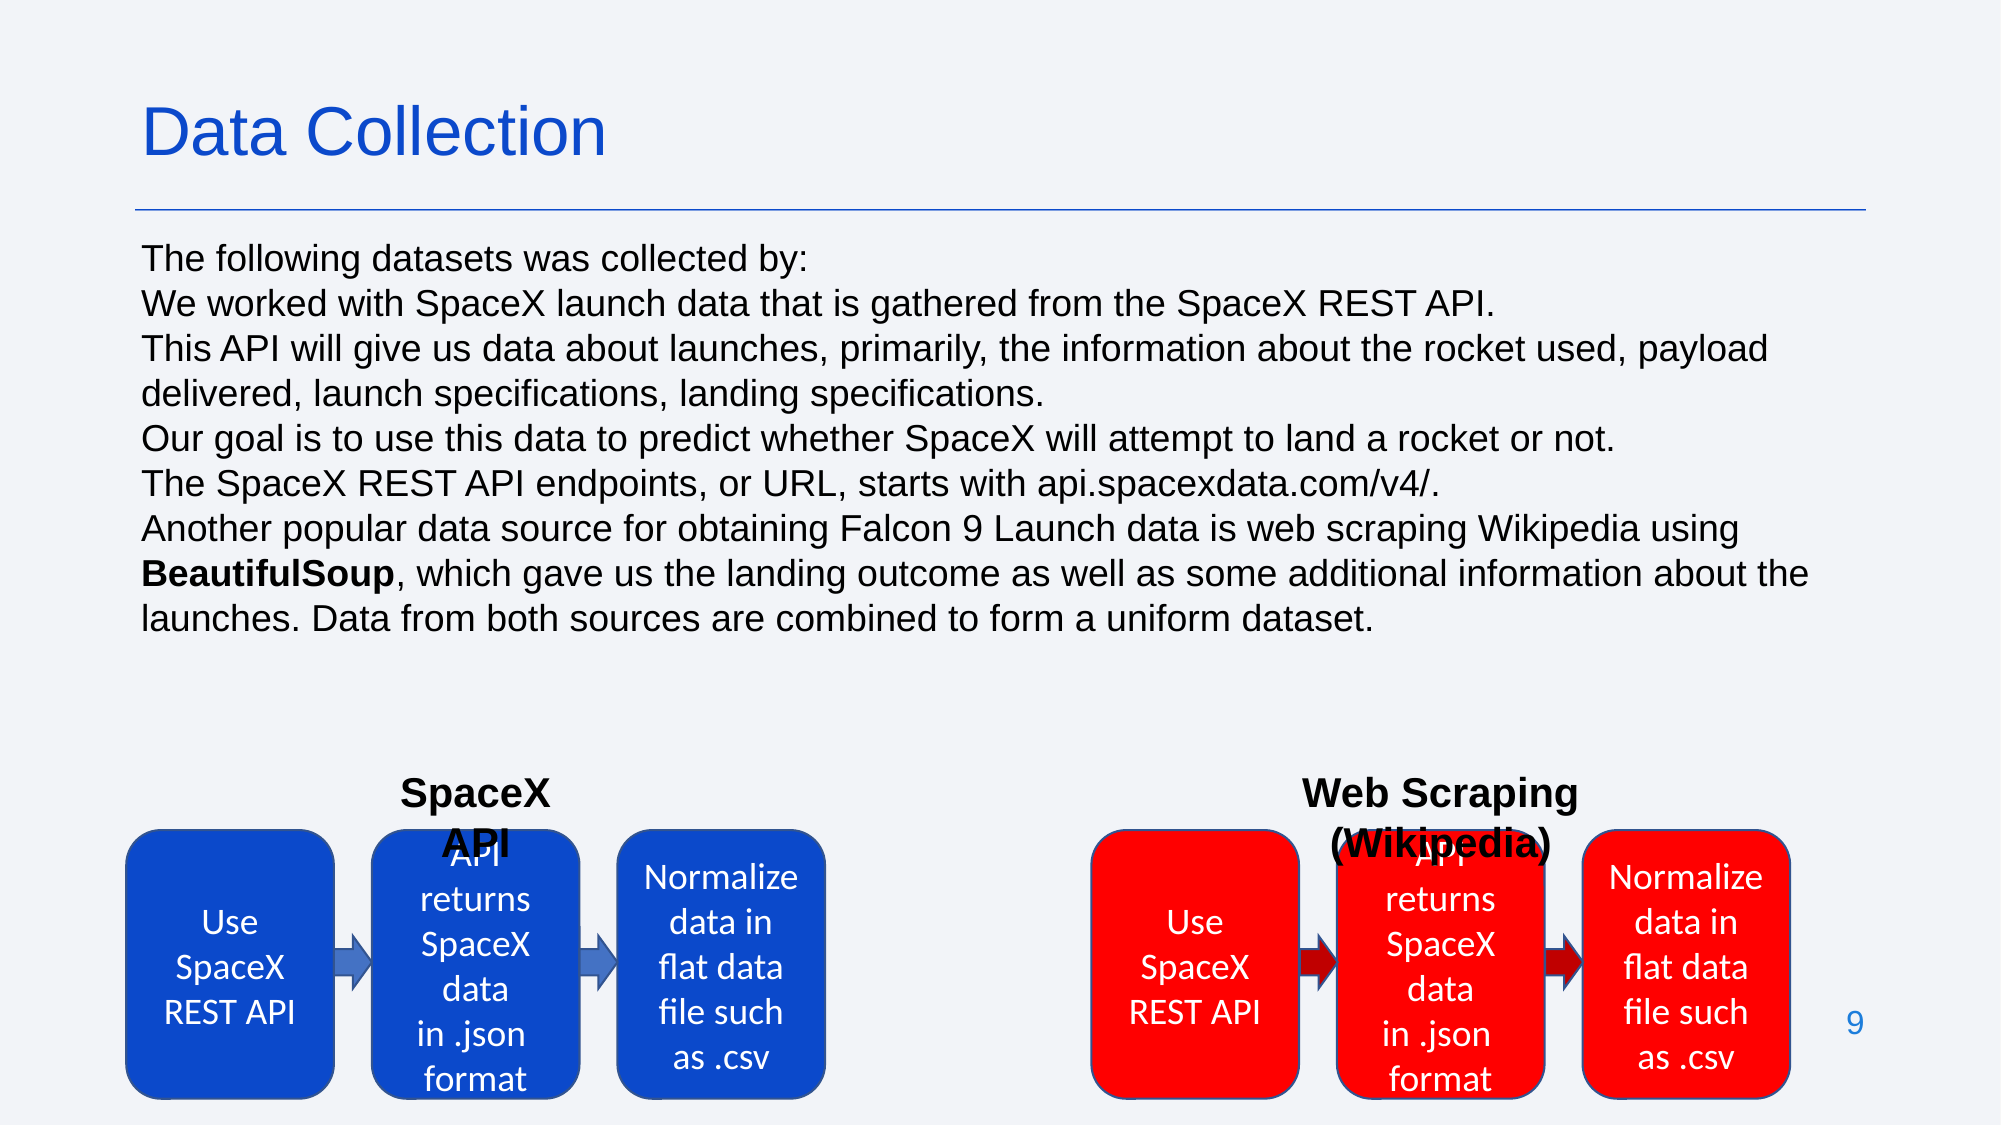

Data Collection
The following datasets was collected by:
We worked with SpaceX launch data that is gathered from the SpaceX REST API.
This API will give us data about launches, primarily, the information about the rocket used, payload delivered, launch specifications, landing specifications.
Our goal is to use this data to predict whether SpaceX will attempt to land a rocket or not.
The SpaceX REST API endpoints, or URL, starts with api.spacexdata.com/v4/.
Another popular data source for obtaining Falcon 9 Launch data is web scraping Wikipedia using BeautifulSoup, which gave us the landing outcome as well as some additional information about the launches. Data from both sources are combined to form a uniform dataset.

Web Scraping (Wikipedia)
SpaceX API
Use SpaceX REST API
API returns SpaceX data in .json  format
Normalize data in flat data file such as .csv
Use SpaceX REST API
API returns SpaceX data in .json  format
Normalize data in flat data file such as .csv

9